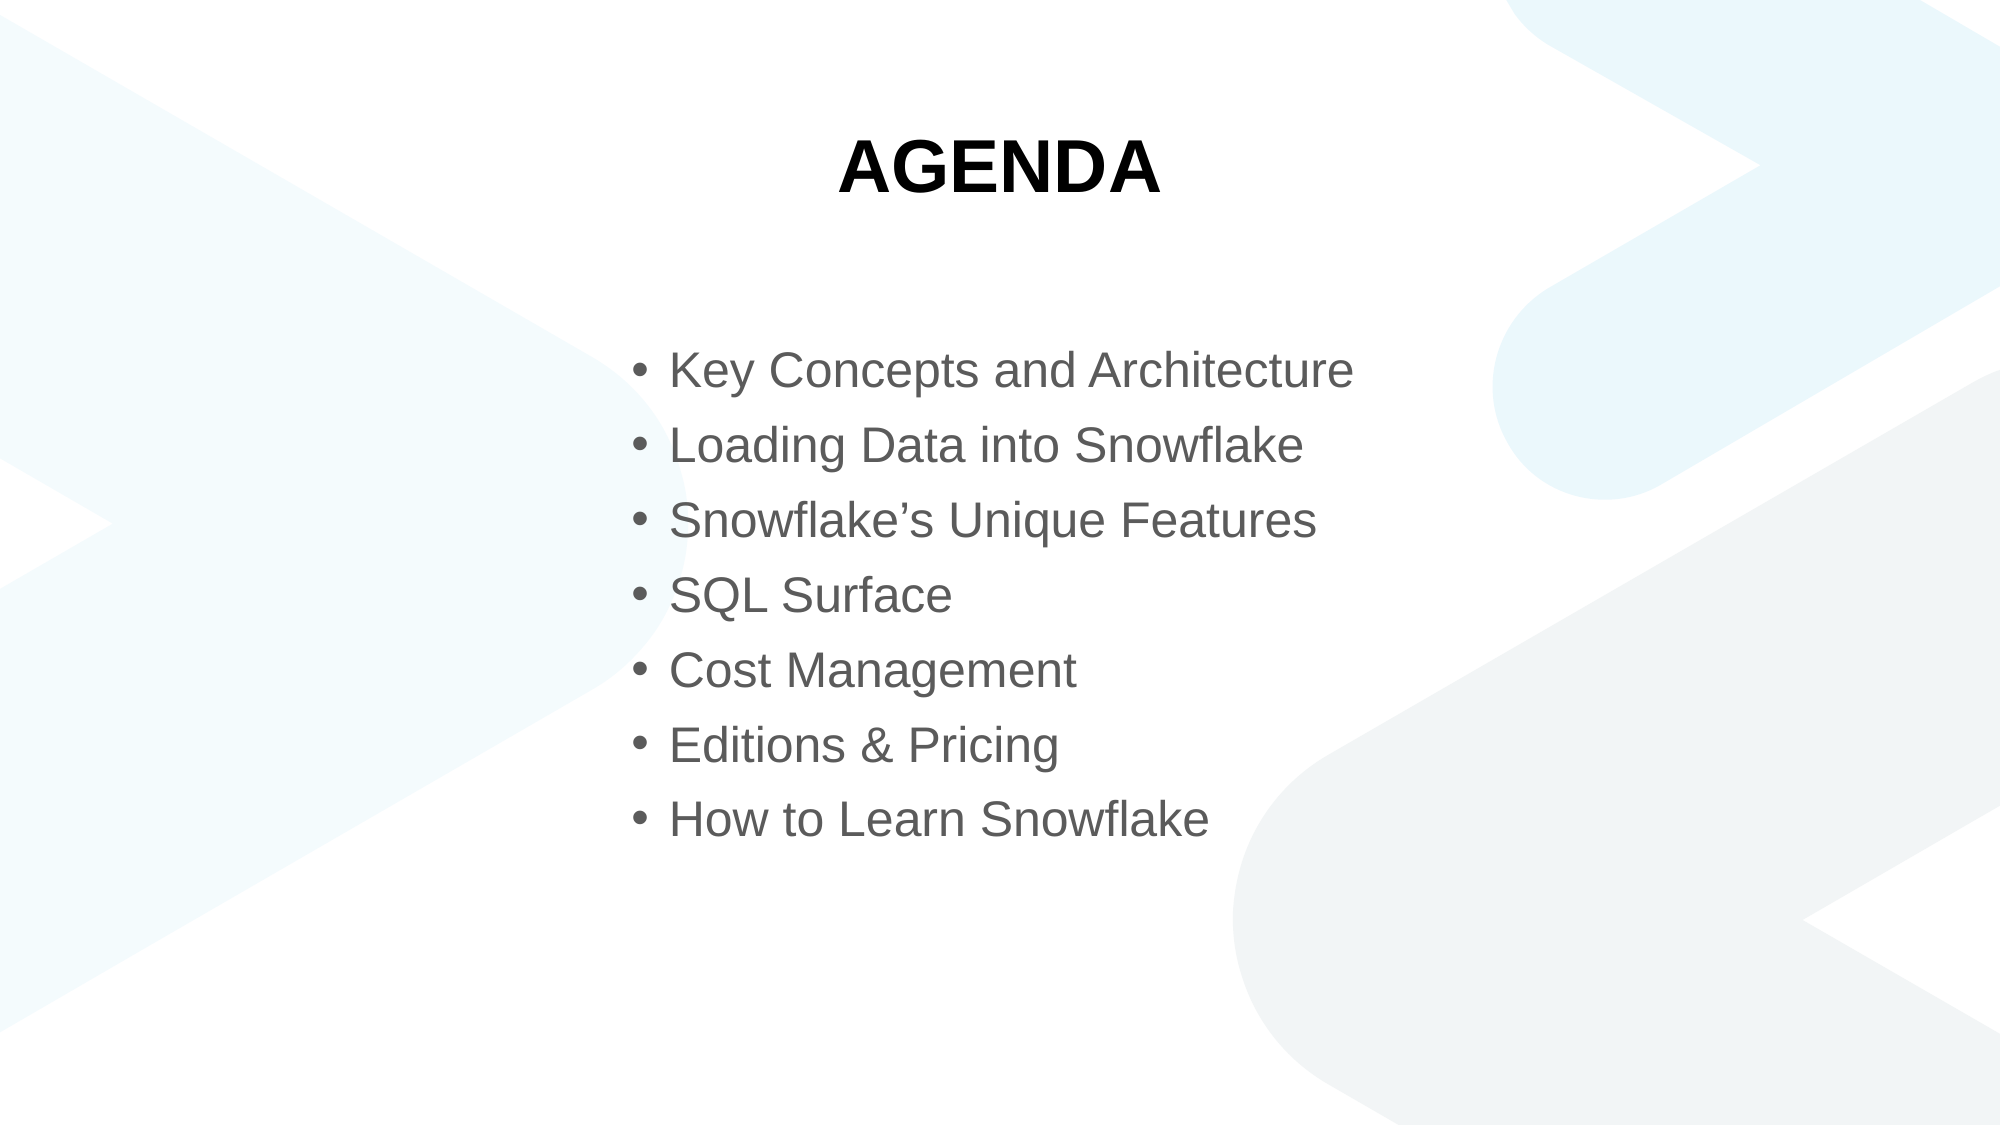

# AGENDA
Key Concepts and Architecture
Loading Data into Snowflake
Snowflake’s Unique Features
SQL Surface
Cost Management
Editions & Pricing
How to Learn Snowflake